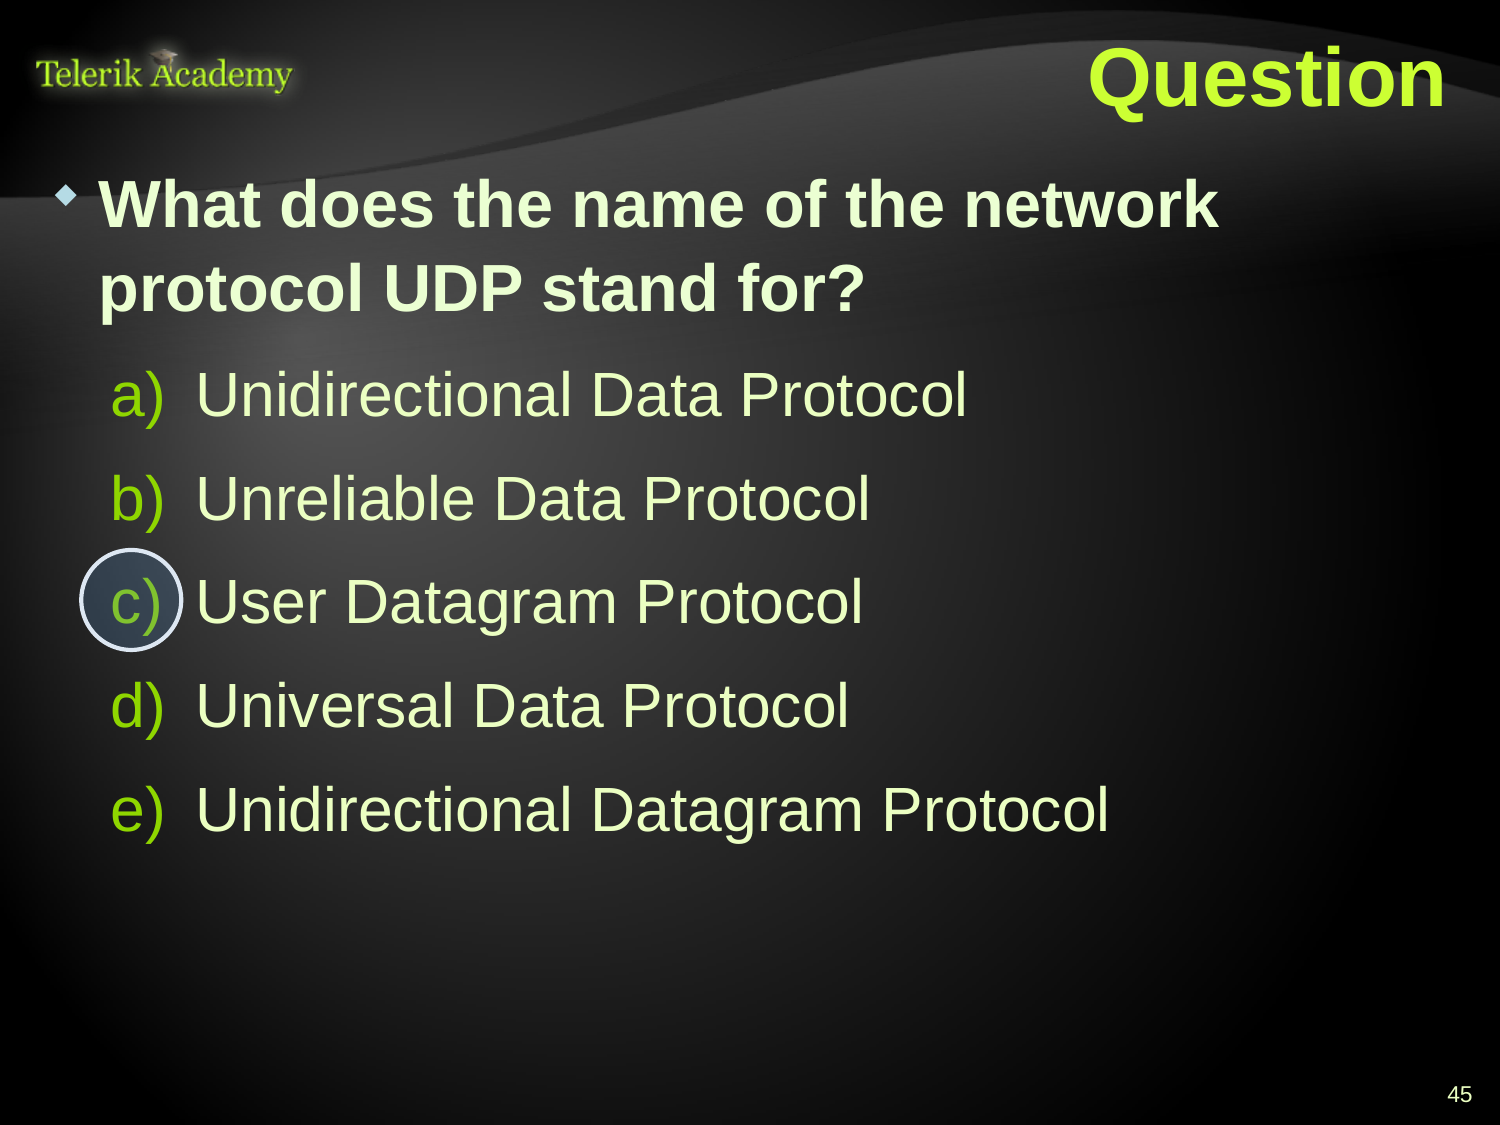

# Question
What does the name of the network protocol UDP stand for?
Unidirectional Data Protocol
Unreliable Data Protocol
User Datagram Protocol
Universal Data Protocol
Unidirectional Datagram Protocol

45